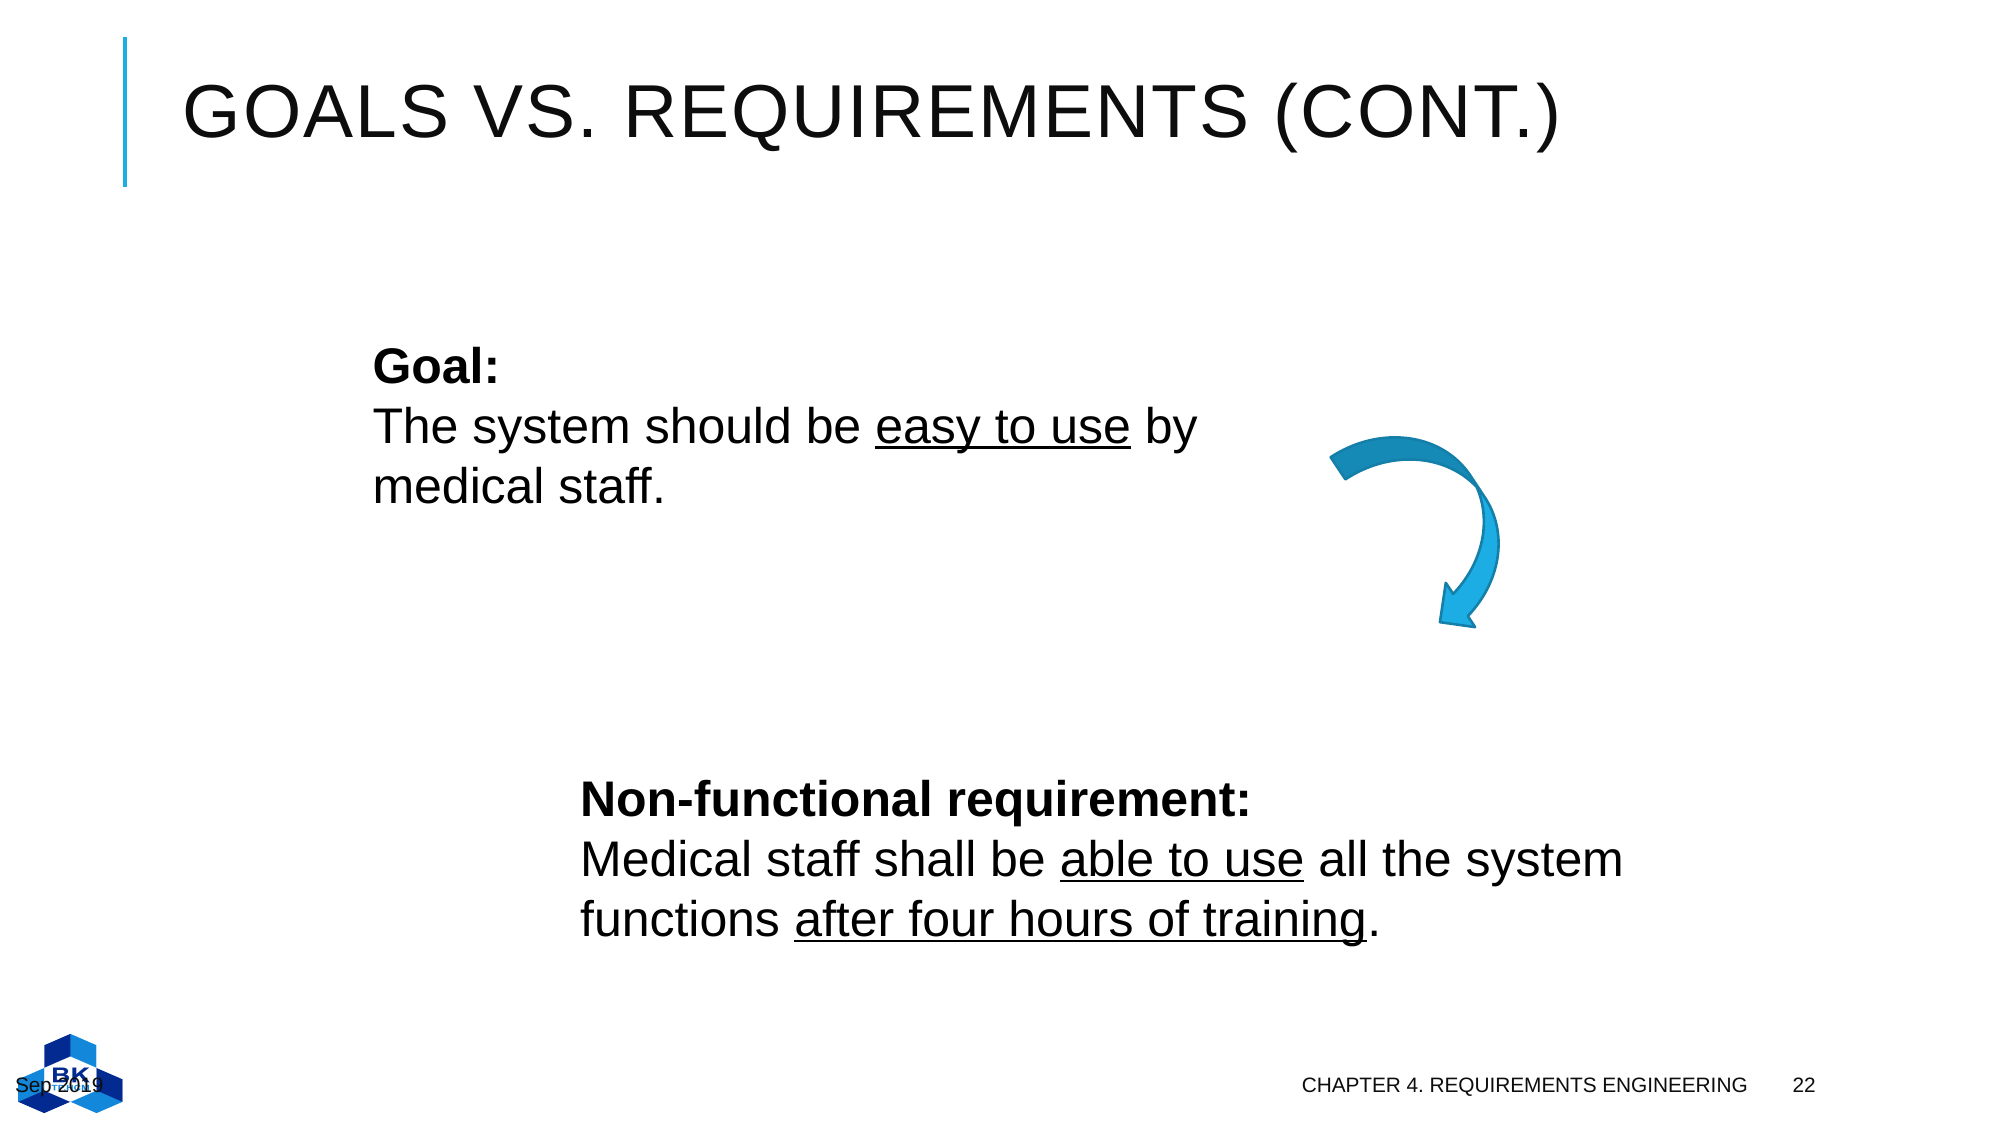

# Goals vs. requirements (cont.)
Goal:
The system should be easy to use by medical staff.

Non-functional requirement:
Medical staff shall be able to use all the system functions after four hours of training.
Sep 2019
Chapter 4. Requirements engineering
22